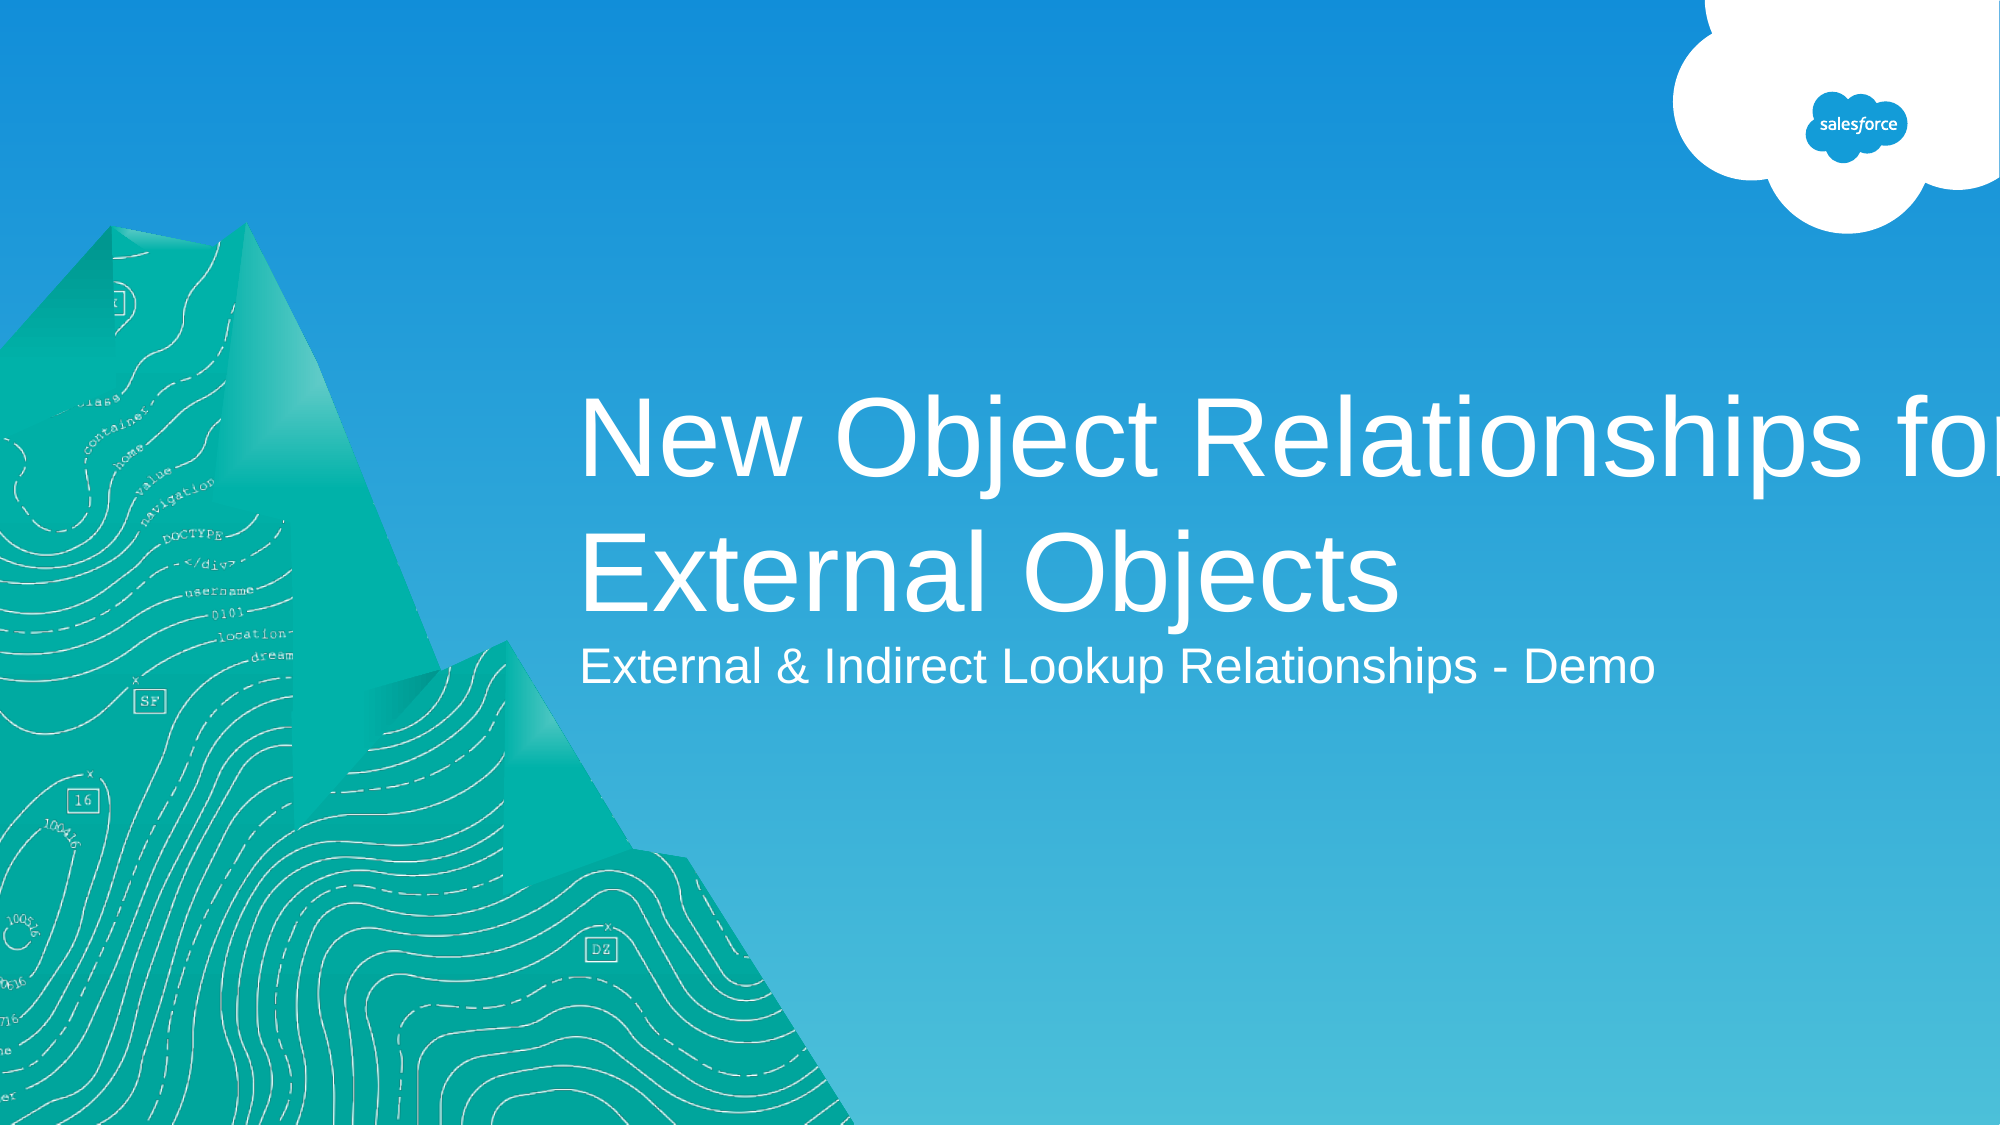

# New Object Relationships for External Objects
External & Indirect Lookup Relationships - Demo